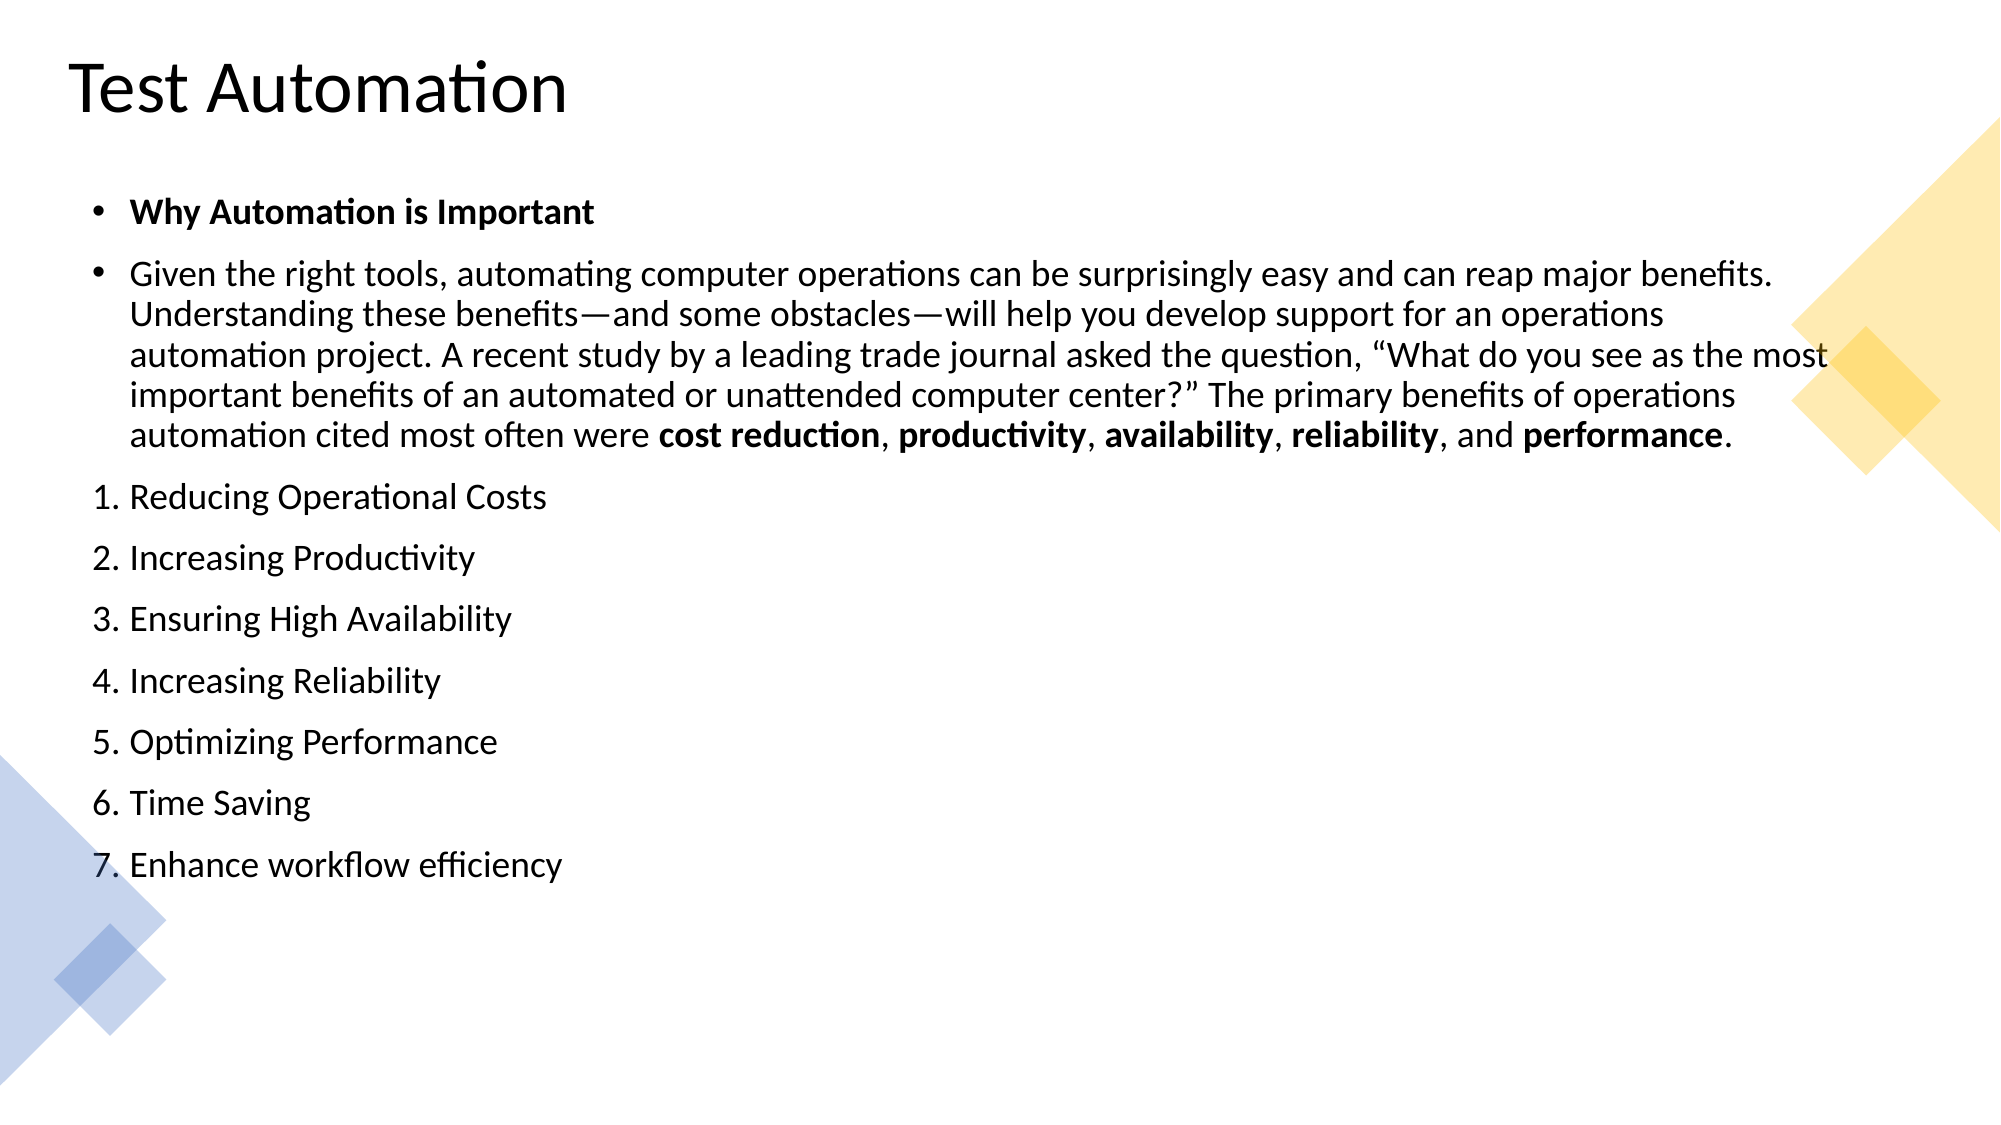

# Test Automation
Why Automation is Important
Given the right tools, automating computer operations can be surprisingly easy and can reap major benefits. Understanding these benefits—and some obstacles—will help you develop support for an operations automation project. A recent study by a leading trade journal asked the question, “What do you see as the most important benefits of an automated or unattended computer center?” The primary benefits of operations automation cited most often were cost reduction, productivity, availability, reliability, and performance.
Reducing Operational Costs
Increasing Productivity
Ensuring High Availability
Increasing Reliability
Optimizing Performance
Time Saving
Enhance workflow efficiency